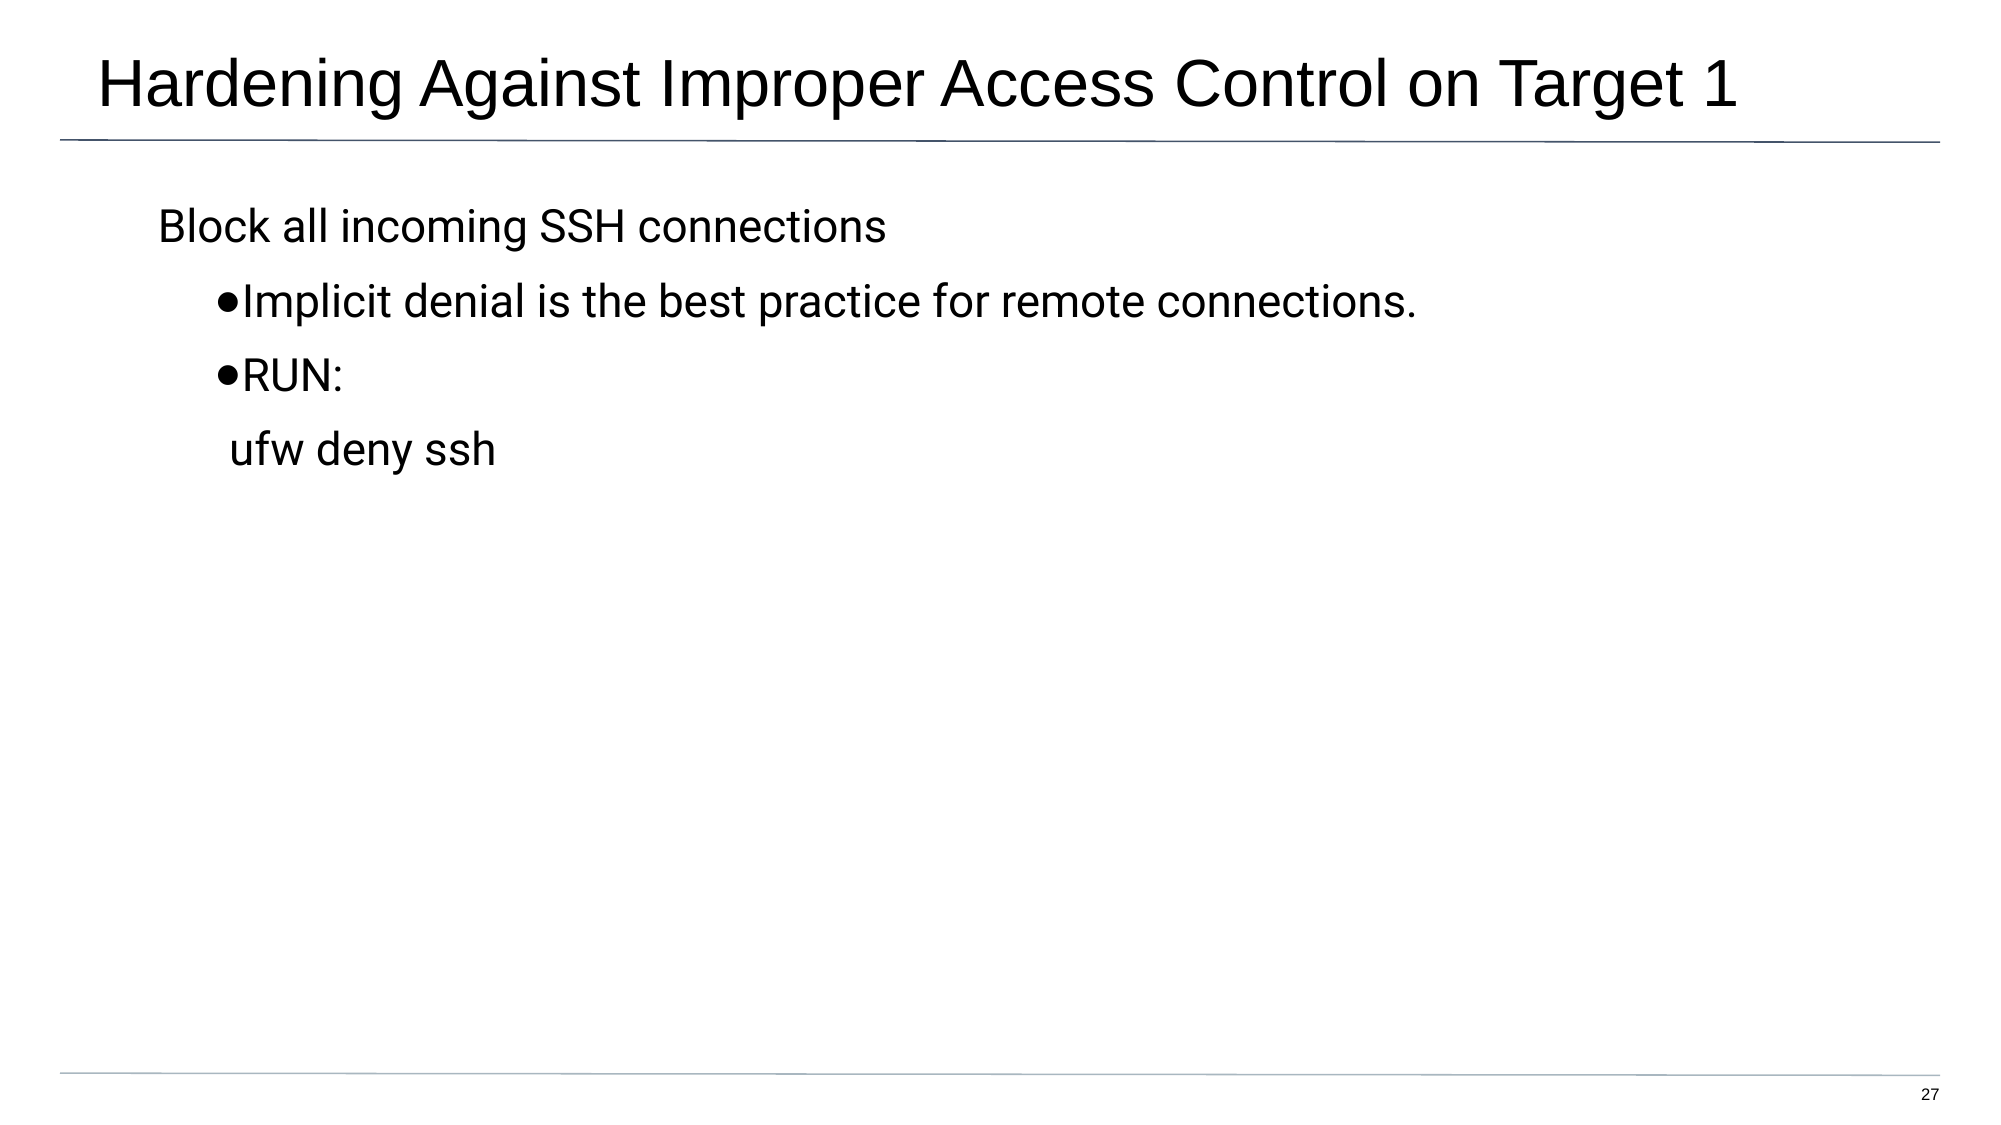

# Hardening Against Improper Access Control on Target 1
Block all incoming SSH connections
Implicit denial is the best practice for remote connections.
RUN:
   ufw deny ssh
27